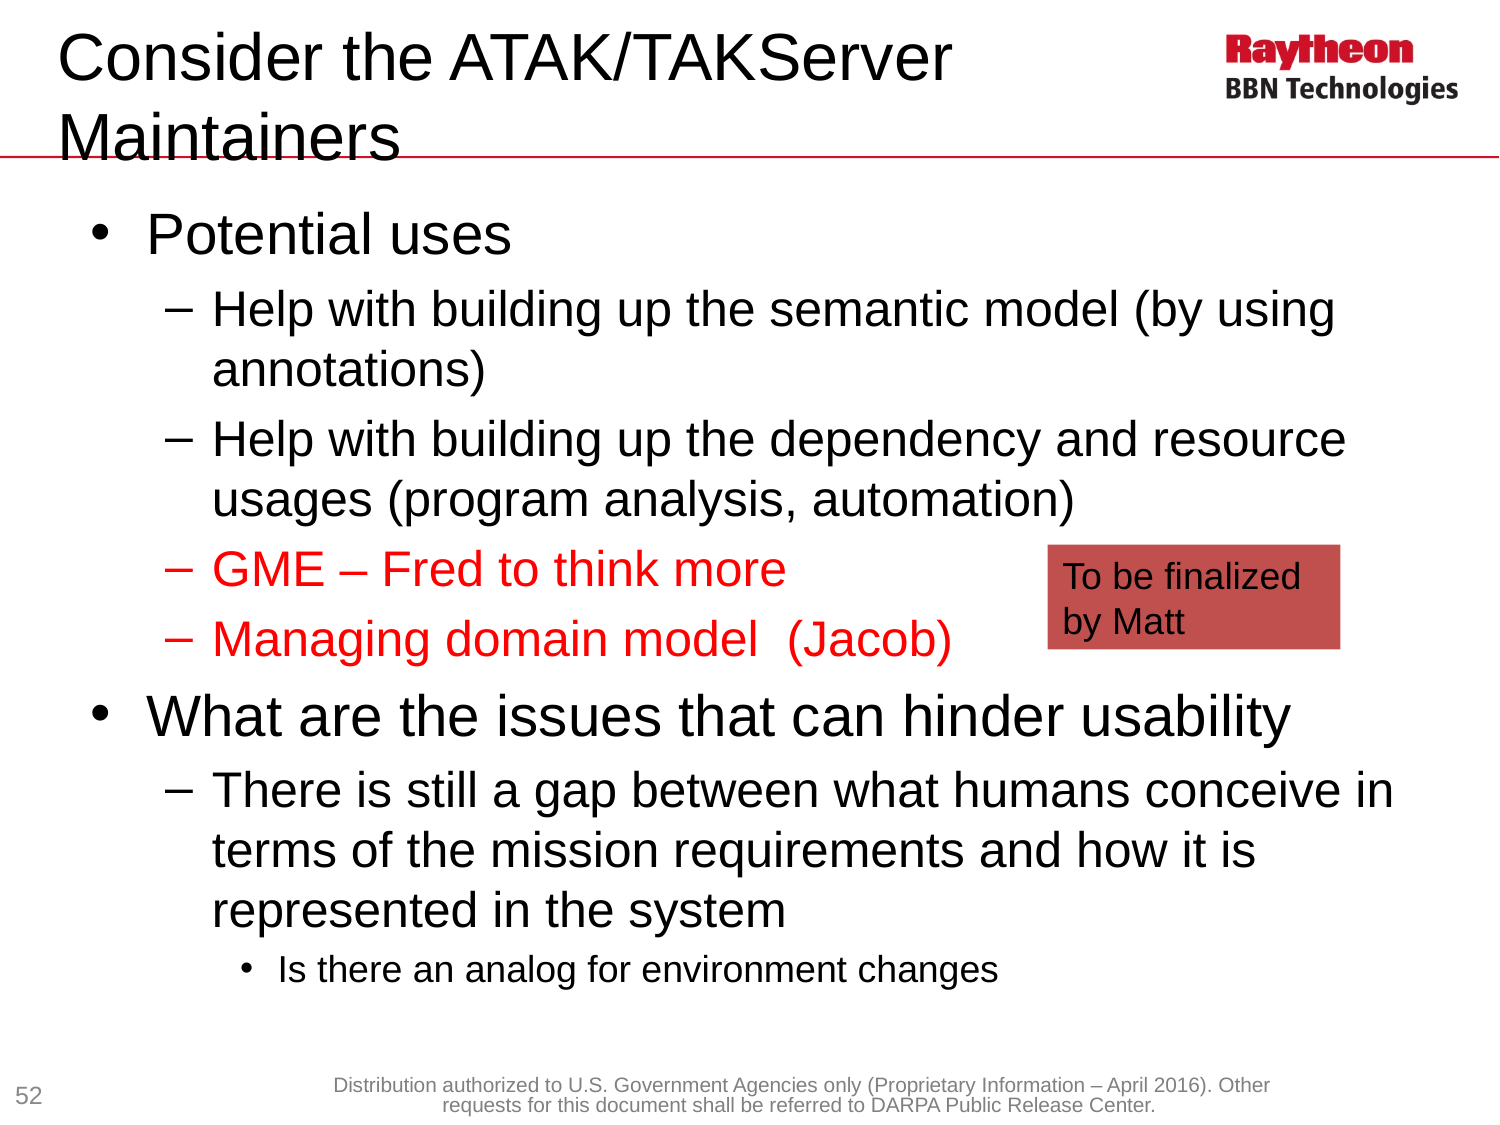

# Consider the ATAK/TAKServer Maintainers
Potential uses
Help with building up the semantic model (by using annotations)
Help with building up the dependency and resource usages (program analysis, automation)
GME – Fred to think more
Managing domain model  (Jacob)
What are the issues that can hinder usability
There is still a gap between what humans conceive in terms of the mission requirements and how it is represented in the system
Is there an analog for environment changes

To be finalized by Matt
52